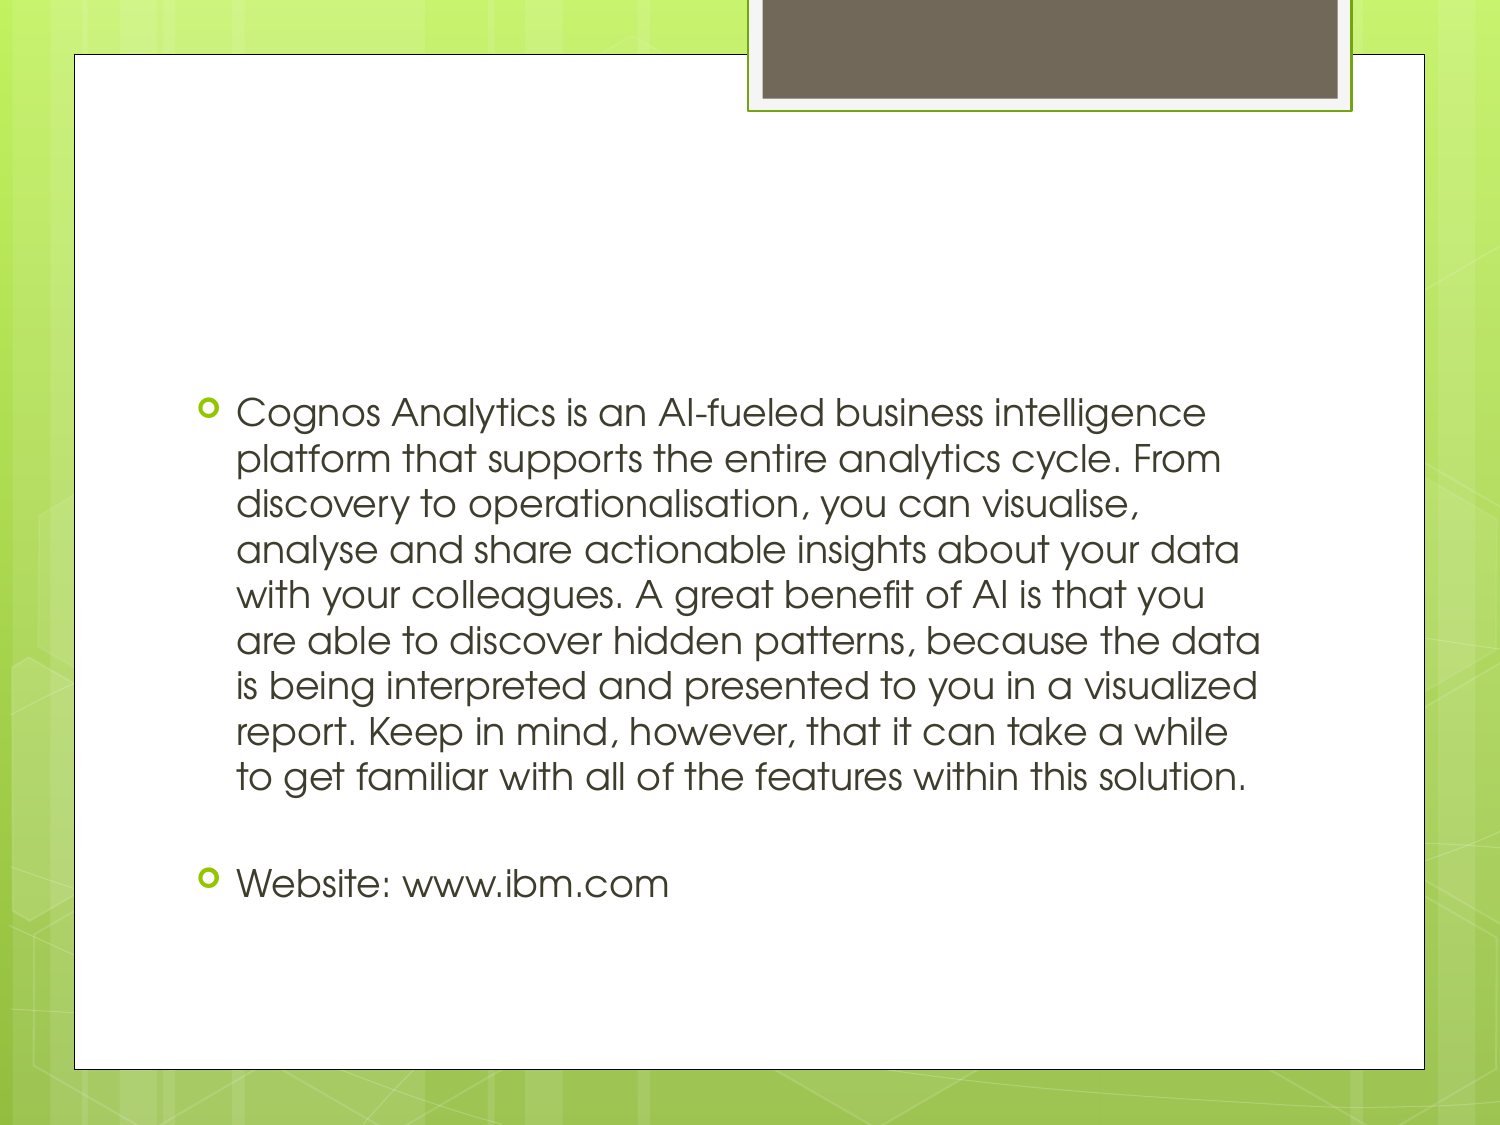

#
Cognos Analytics is an AI-fueled business intelligence platform that supports the entire analytics cycle. From discovery to operationalisation, you can visualise, analyse and share actionable insights about your data with your colleagues. A great benefit of AI is that you are able to discover hidden patterns, because the data is being interpreted and presented to you in a visualized report. Keep in mind, however, that it can take a while to get familiar with all of the features within this solution.

Website: www.ibm.com